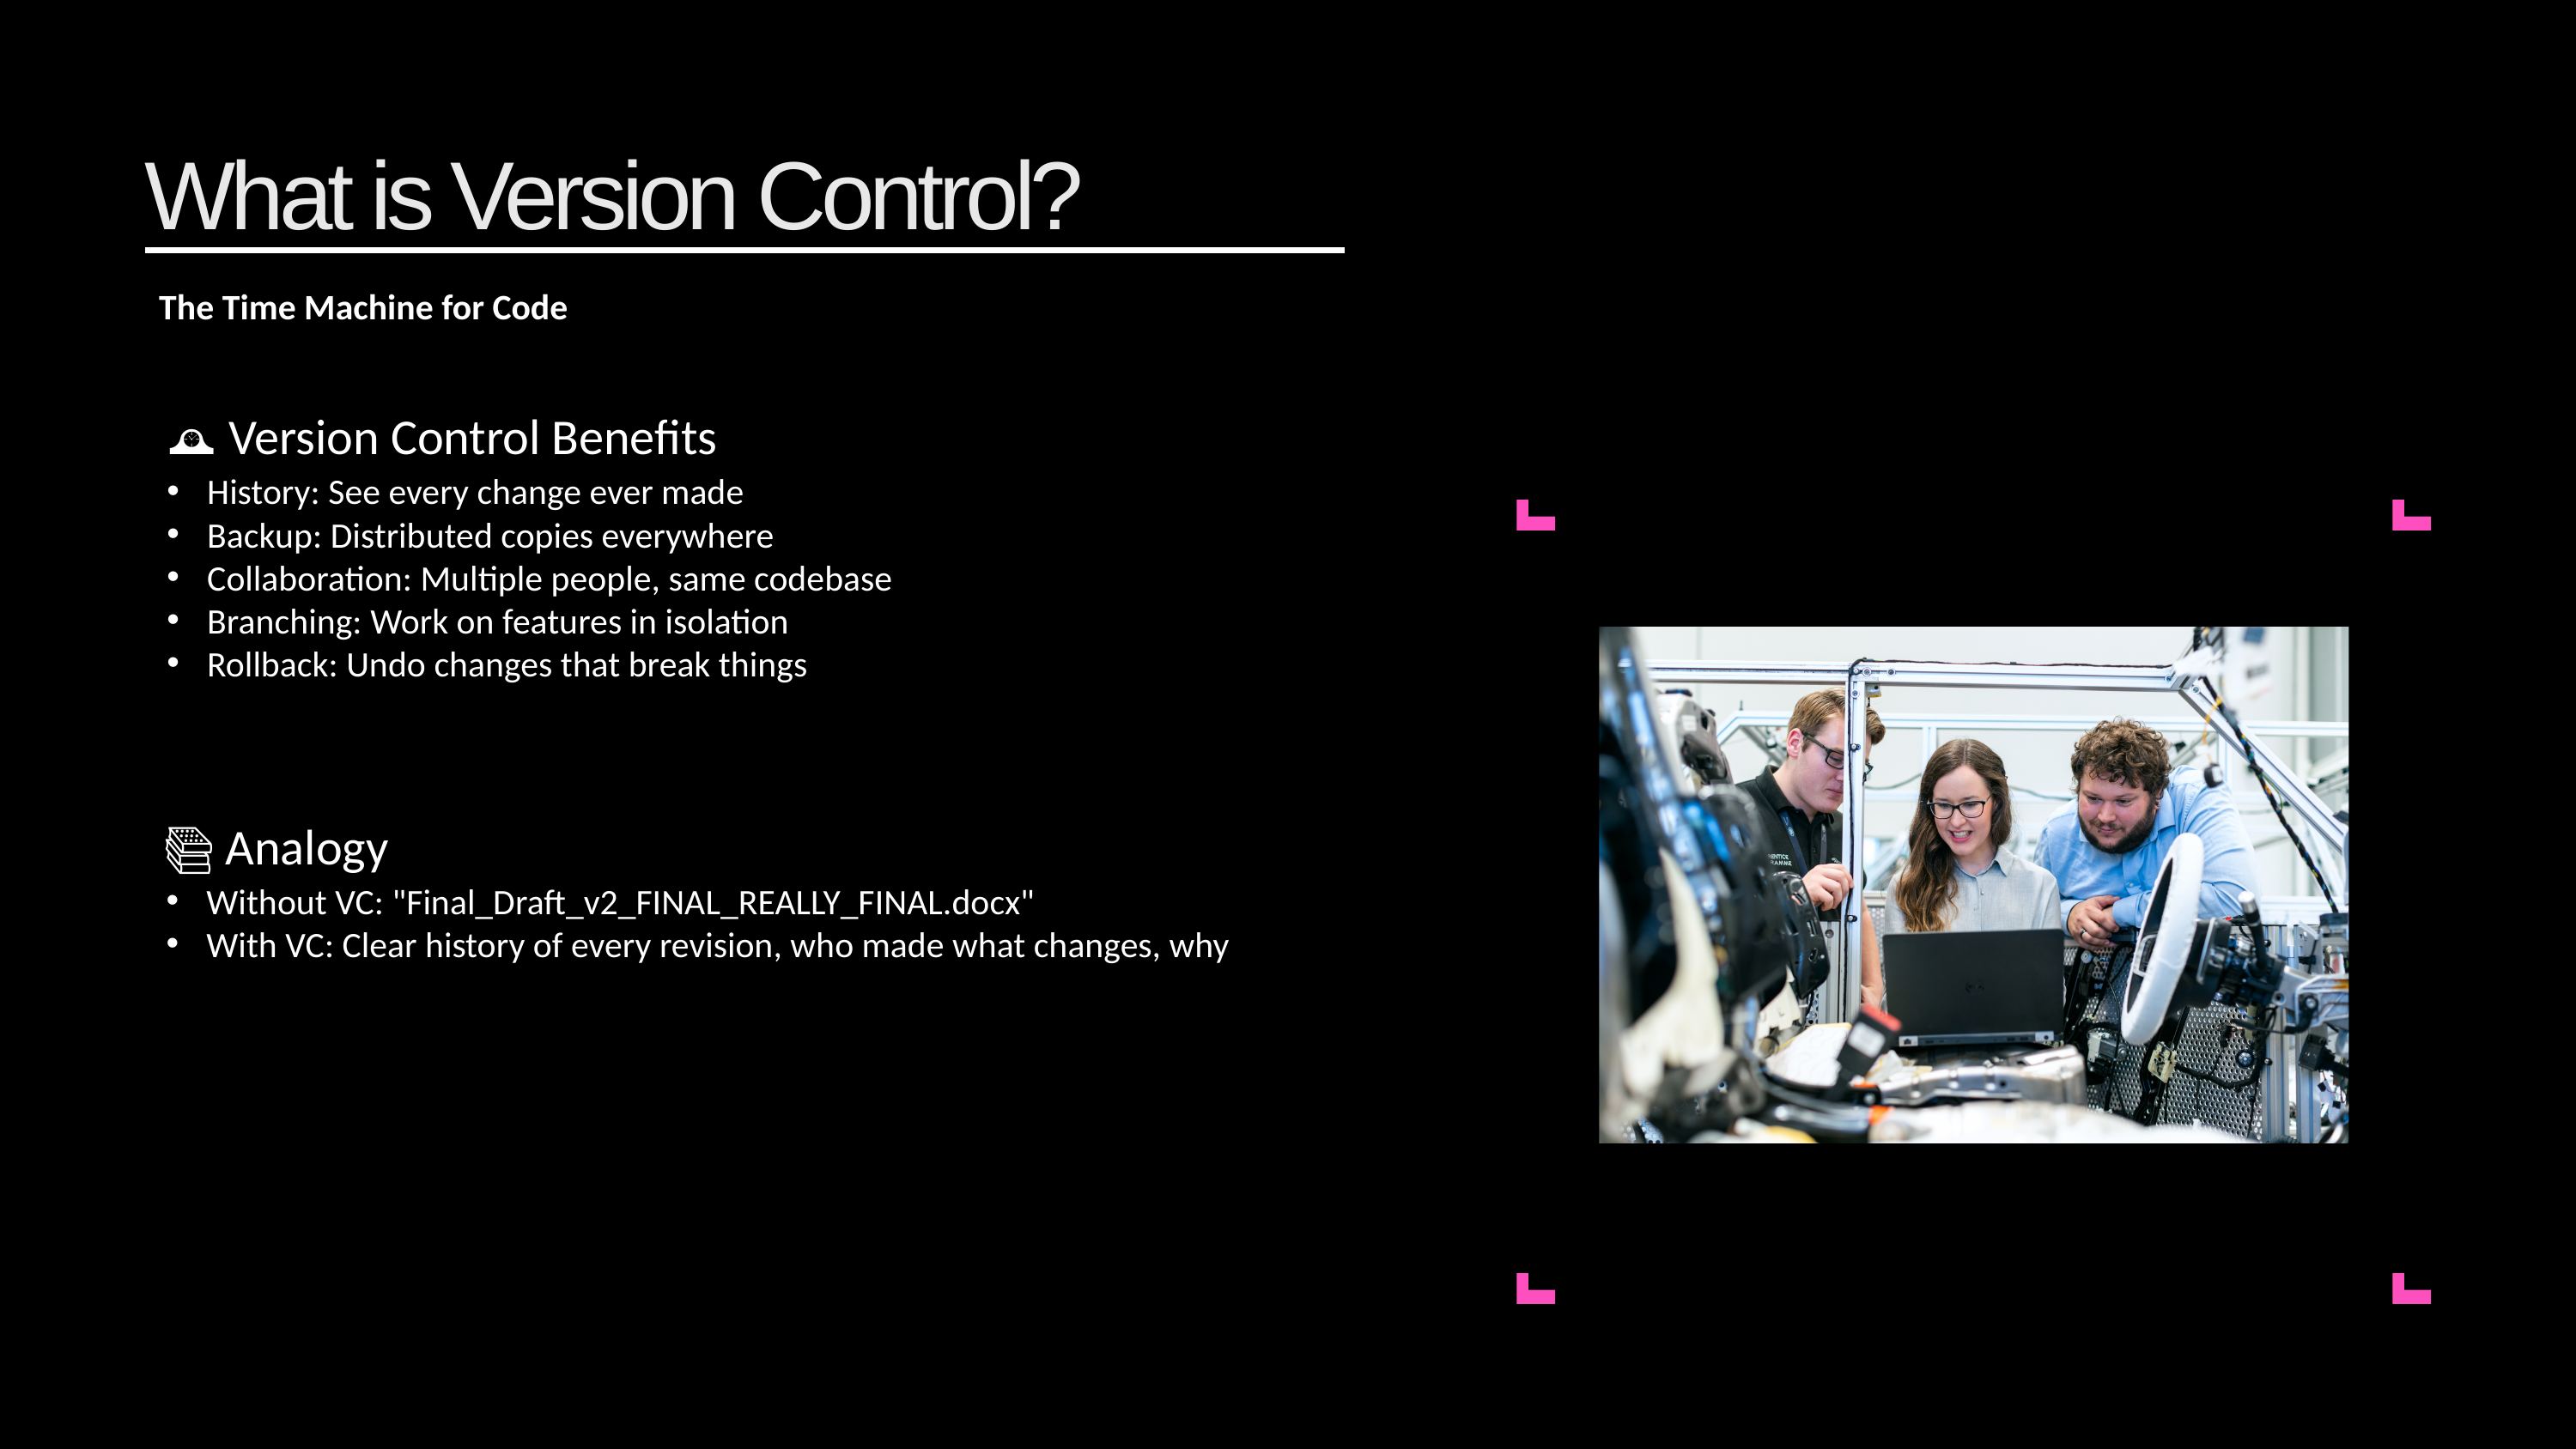

What is Version Control?

The Time Machine for Code
🕰️ Version Control Benefits
History: See every change ever made
Backup: Distributed copies everywhere
Collaboration: Multiple people, same codebase
Branching: Work on features in isolation
Rollback: Undo changes that break things

📚 Analogy
Without VC: "Final_Draft_v2_FINAL_REALLY_FINAL.docx"
With VC: Clear history of every revision, who made what changes, why